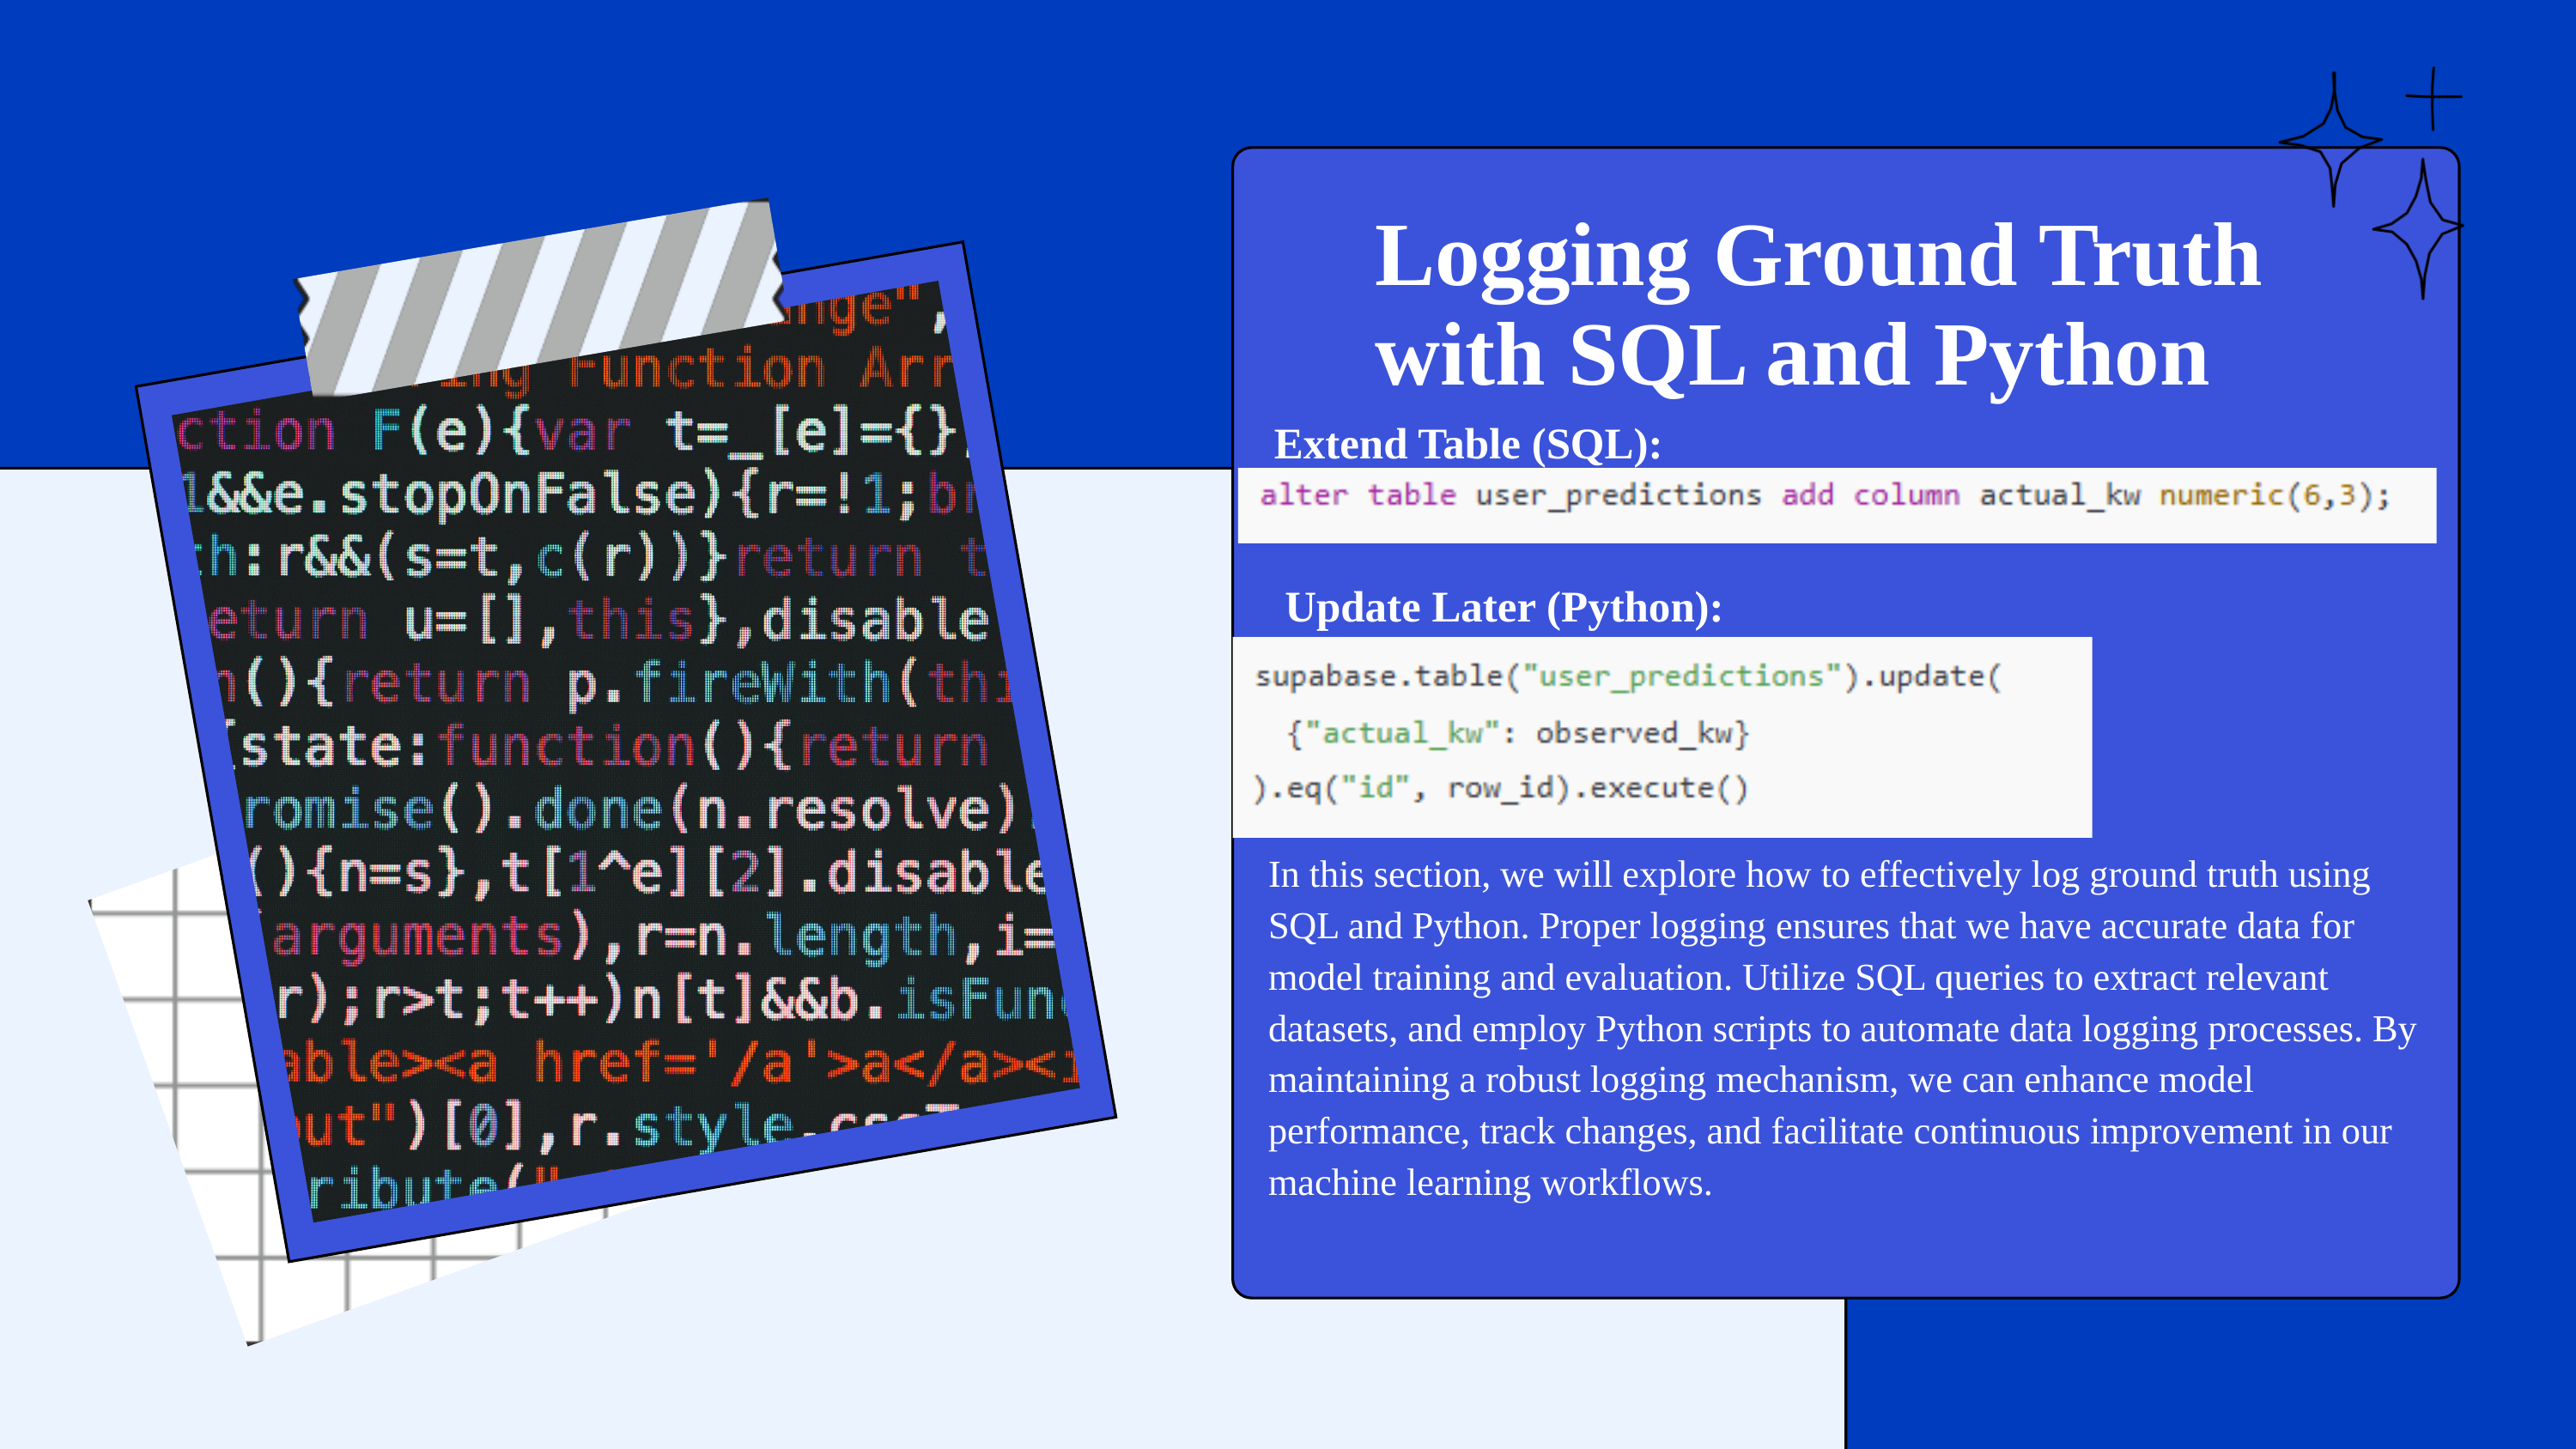

Logging Ground Truth with SQL and Python

Extend Table (SQL):

Update Later (Python):

In this section, we will explore how to effectively log ground truth using SQL and Python. Proper logging ensures that we have accurate data for model training and evaluation. Utilize SQL queries to extract relevant datasets, and employ Python scripts to automate data logging processes. By maintaining a robust logging mechanism, we can enhance model performance, track changes, and facilitate continuous improvement in our machine learning workflows.